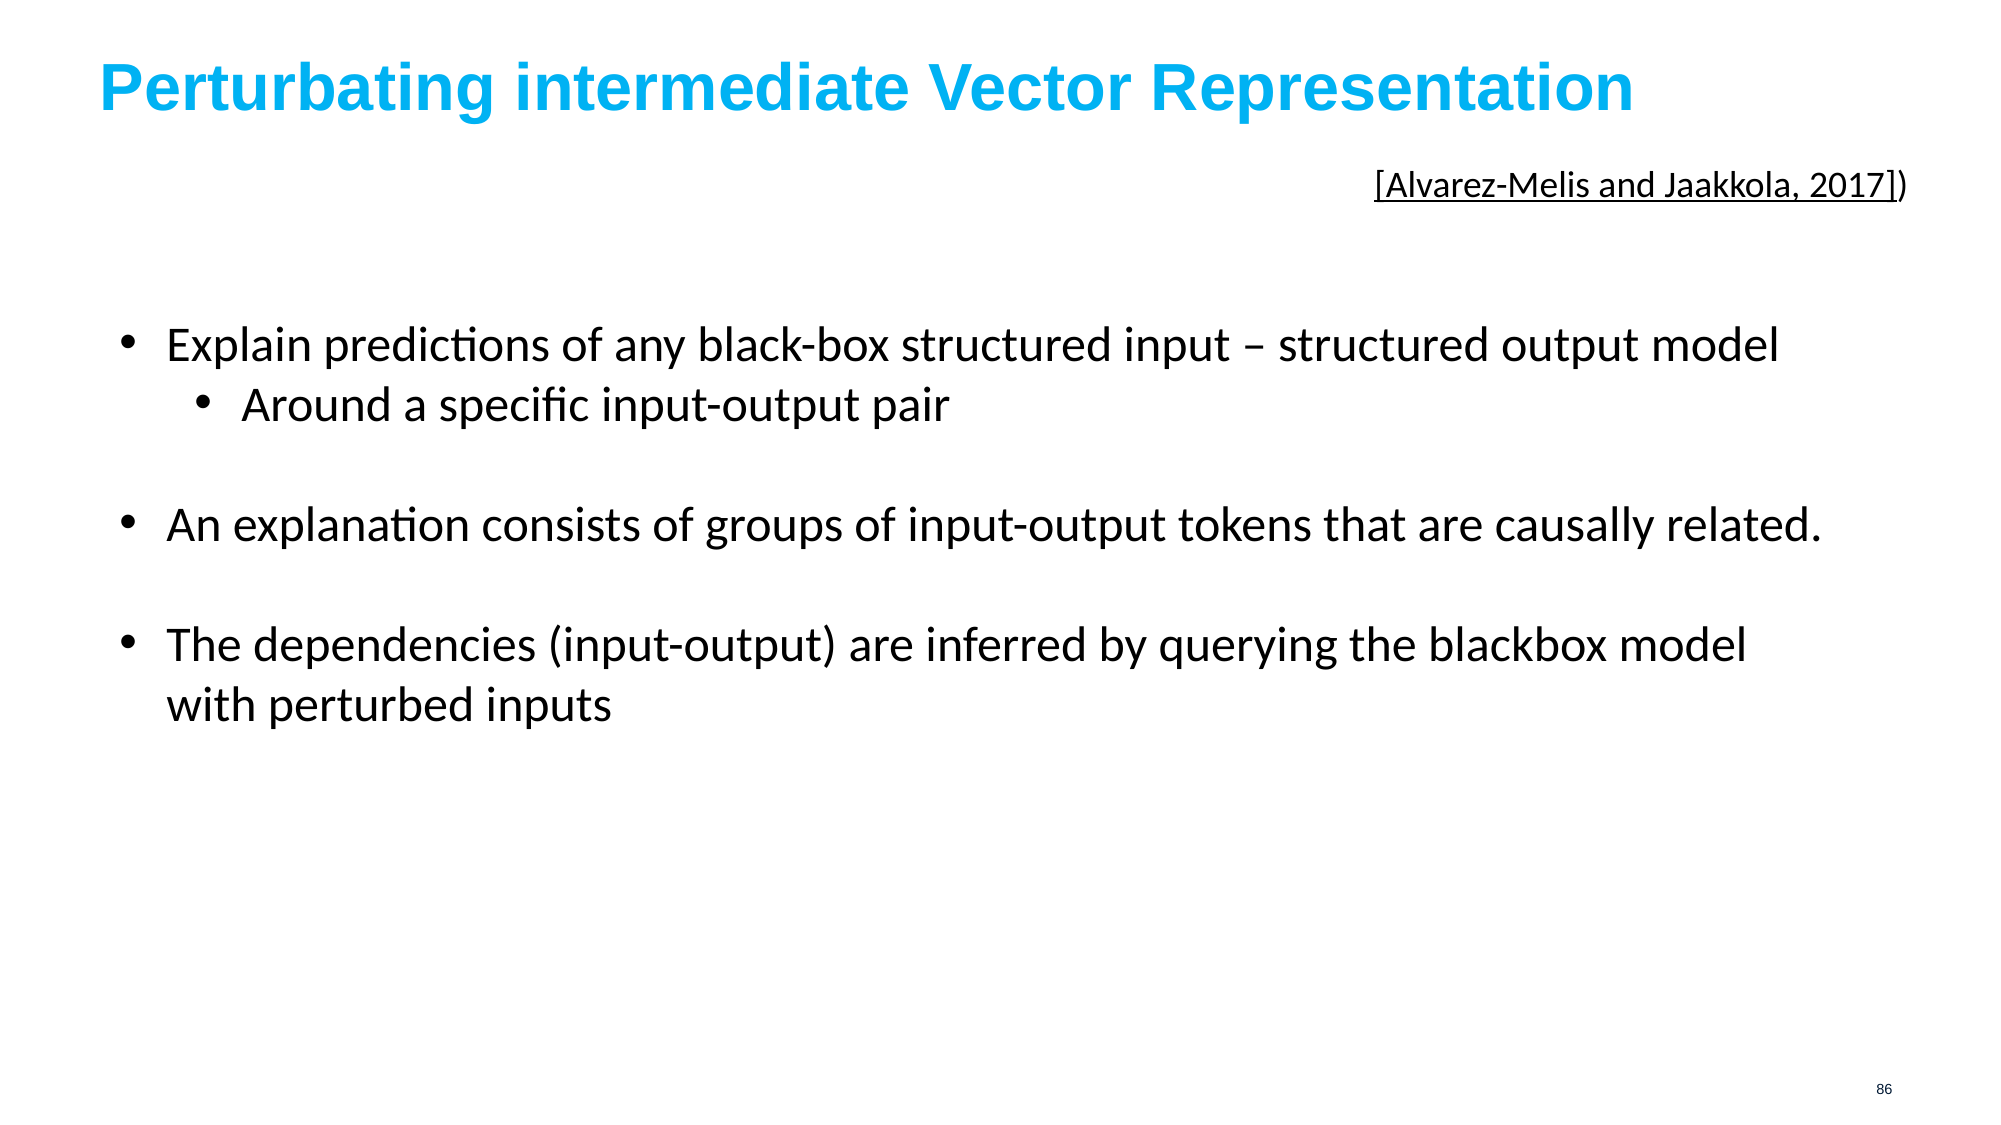

# Perturbating intermediate Vector Representation
[Alvarez-Melis and Jaakkola, 2017])
Explain predictions of any black-box structured input – structured output model
Around a specific input-output pair

An explanation consists of groups of input-output tokens that are causally related.

The dependencies (input-output) are inferred by querying the blackbox model with perturbed inputs
86